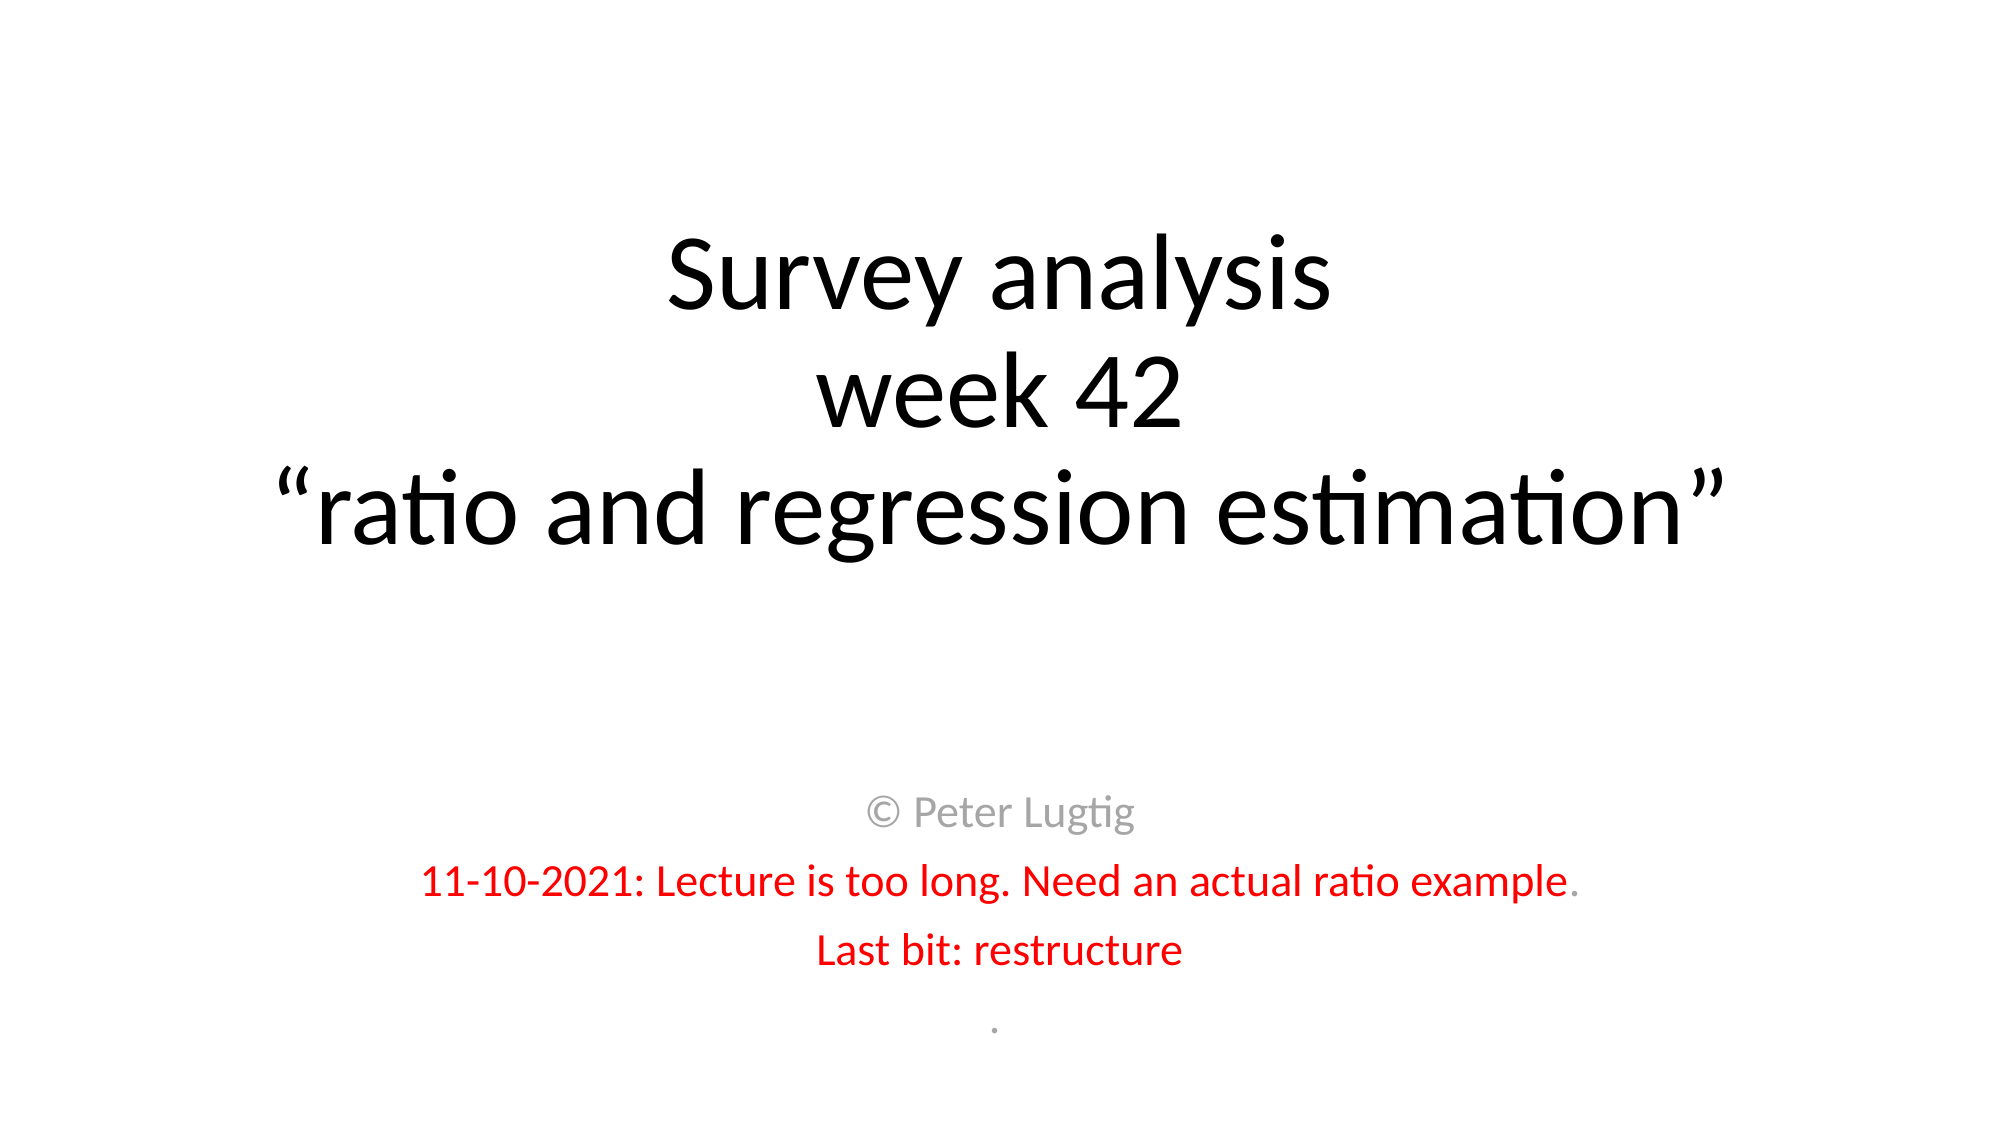

# Survey analysis week 42 “ratio and regression estimation”
© Peter Lugtig
11-10-2021: Lecture is too long. Need an actual ratio example.
Last bit: restructure
.